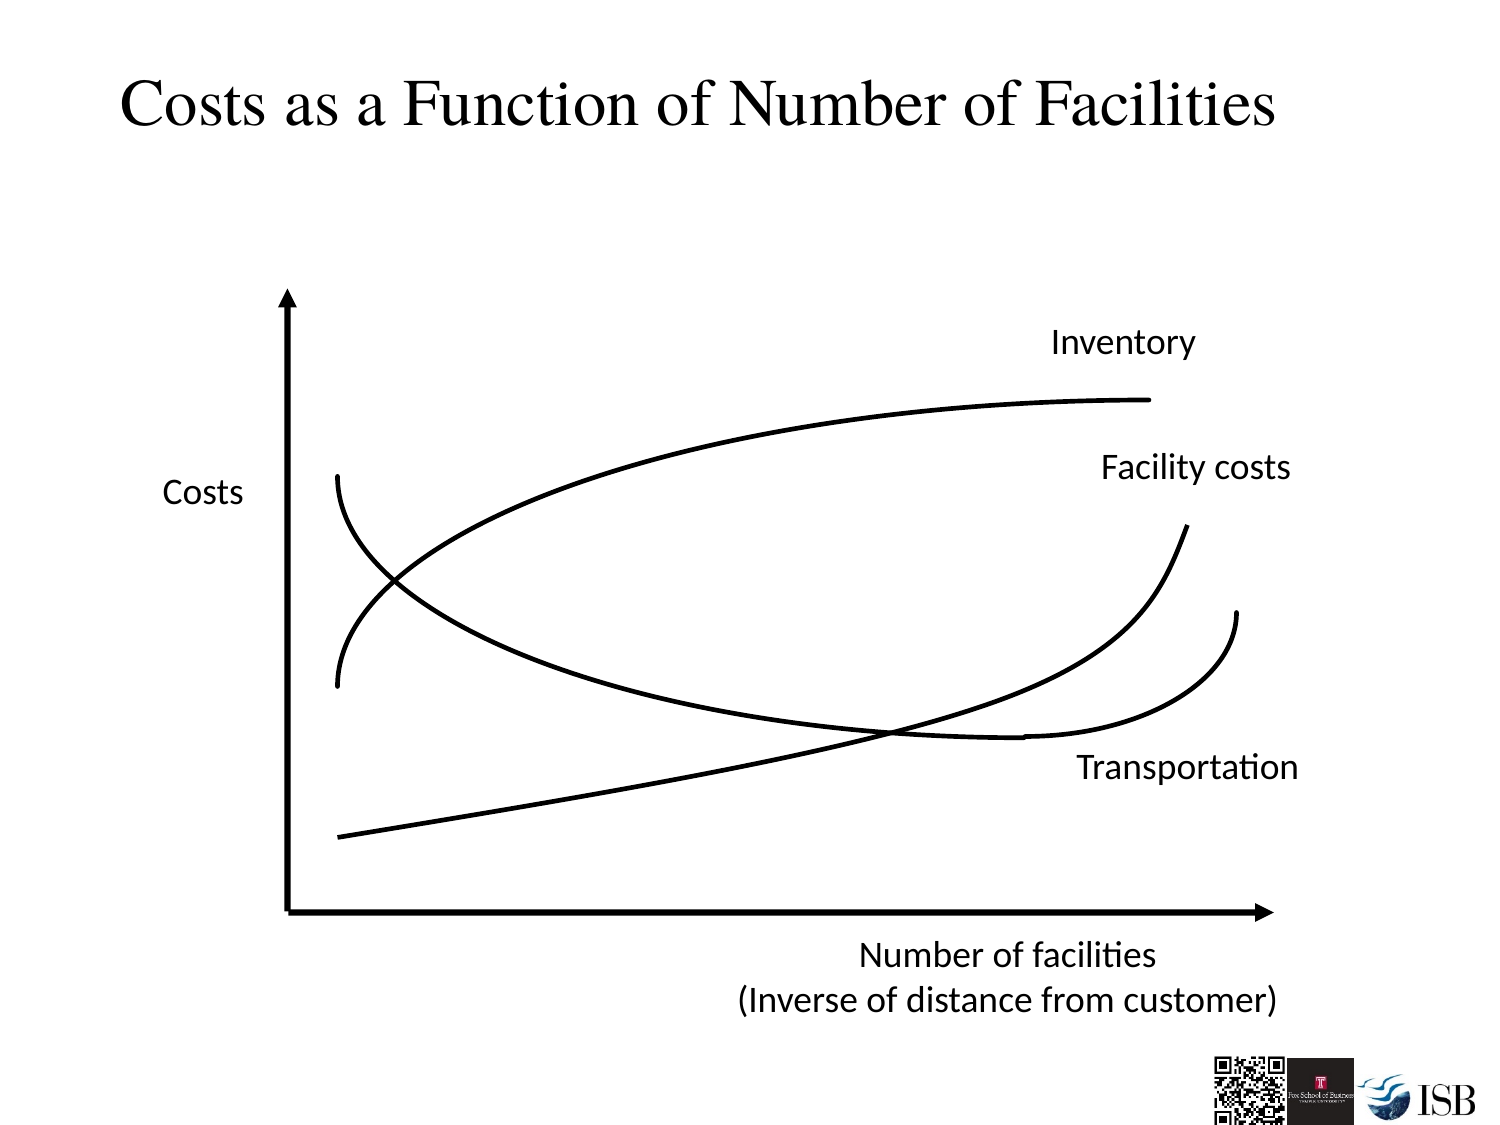

# Costs as a Function of Number of Facilities

Inventory

Facility costs

Costs

Transportation

Number of facilities
(Inverse of distance from customer)